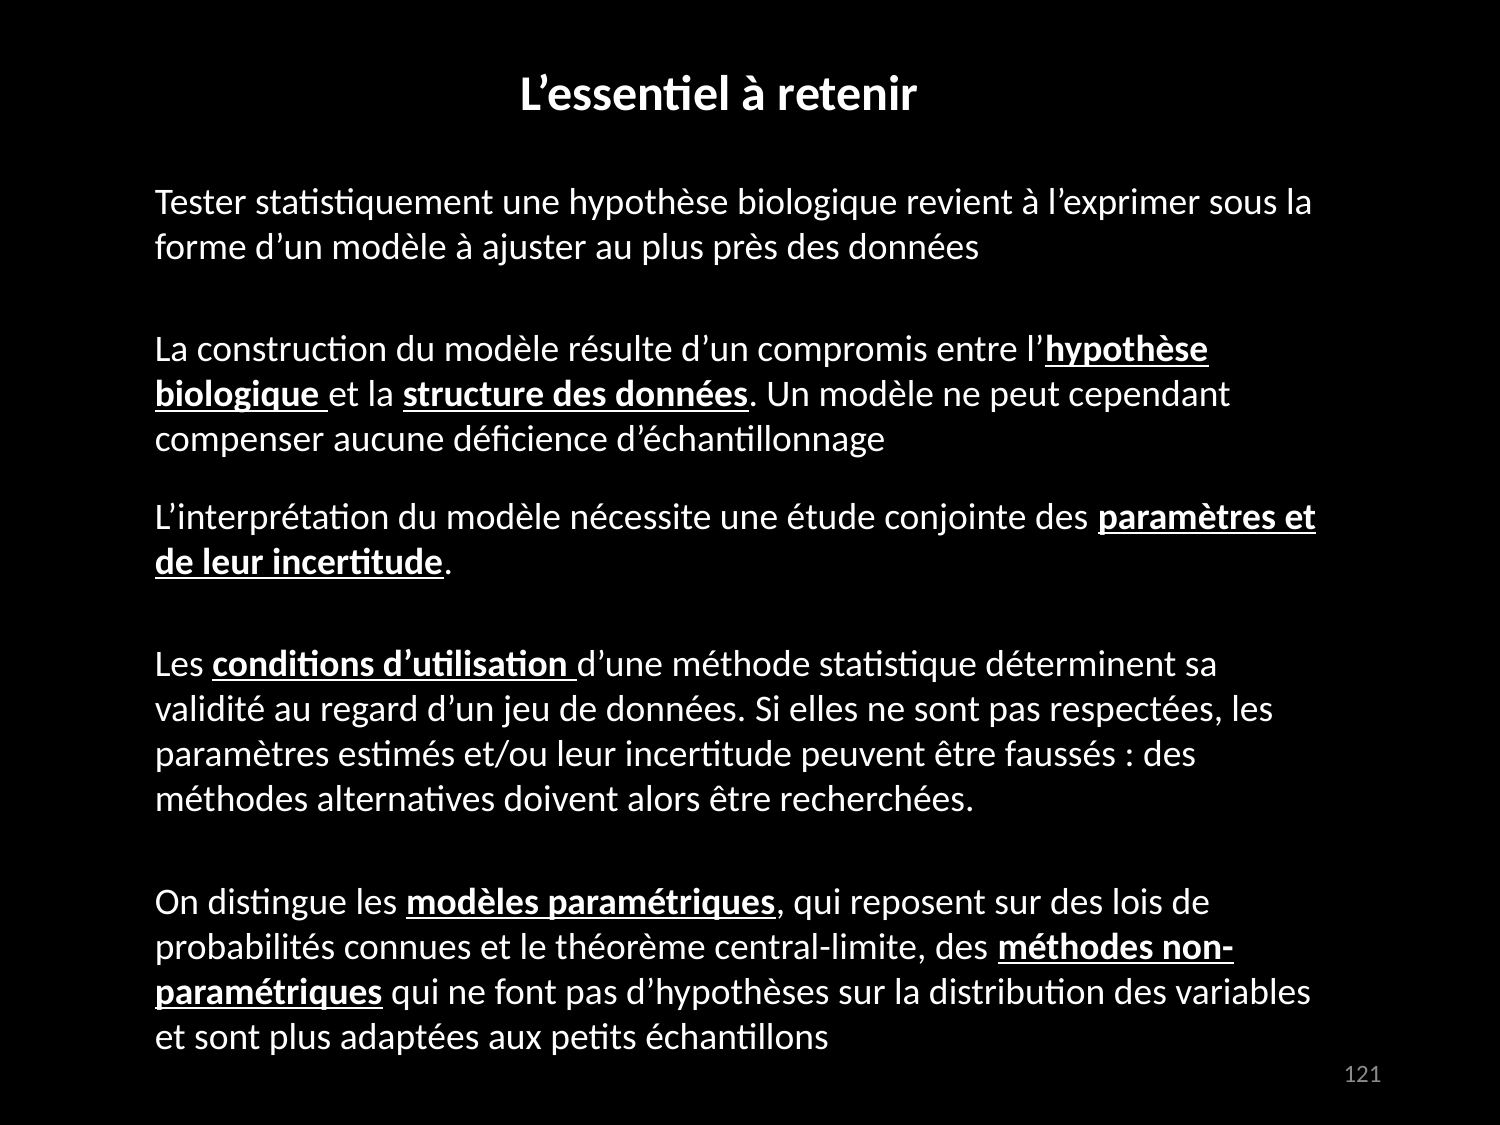

L’essentiel à retenir
Tester statistiquement une hypothèse biologique revient à l’exprimer sous la forme d’un modèle à ajuster au plus près des données
La construction du modèle résulte d’un compromis entre l’hypothèse biologique et la structure des données. Un modèle ne peut cependant compenser aucune déficience d’échantillonnage
L’interprétation du modèle nécessite une étude conjointe des paramètres et de leur incertitude.
Les conditions d’utilisation d’une méthode statistique déterminent sa validité au regard d’un jeu de données. Si elles ne sont pas respectées, les paramètres estimés et/ou leur incertitude peuvent être faussés : des méthodes alternatives doivent alors être recherchées.
On distingue les modèles paramétriques, qui reposent sur des lois de probabilités connues et le théorème central-limite, des méthodes non-paramétriques qui ne font pas d’hypothèses sur la distribution des variables et sont plus adaptées aux petits échantillons
121